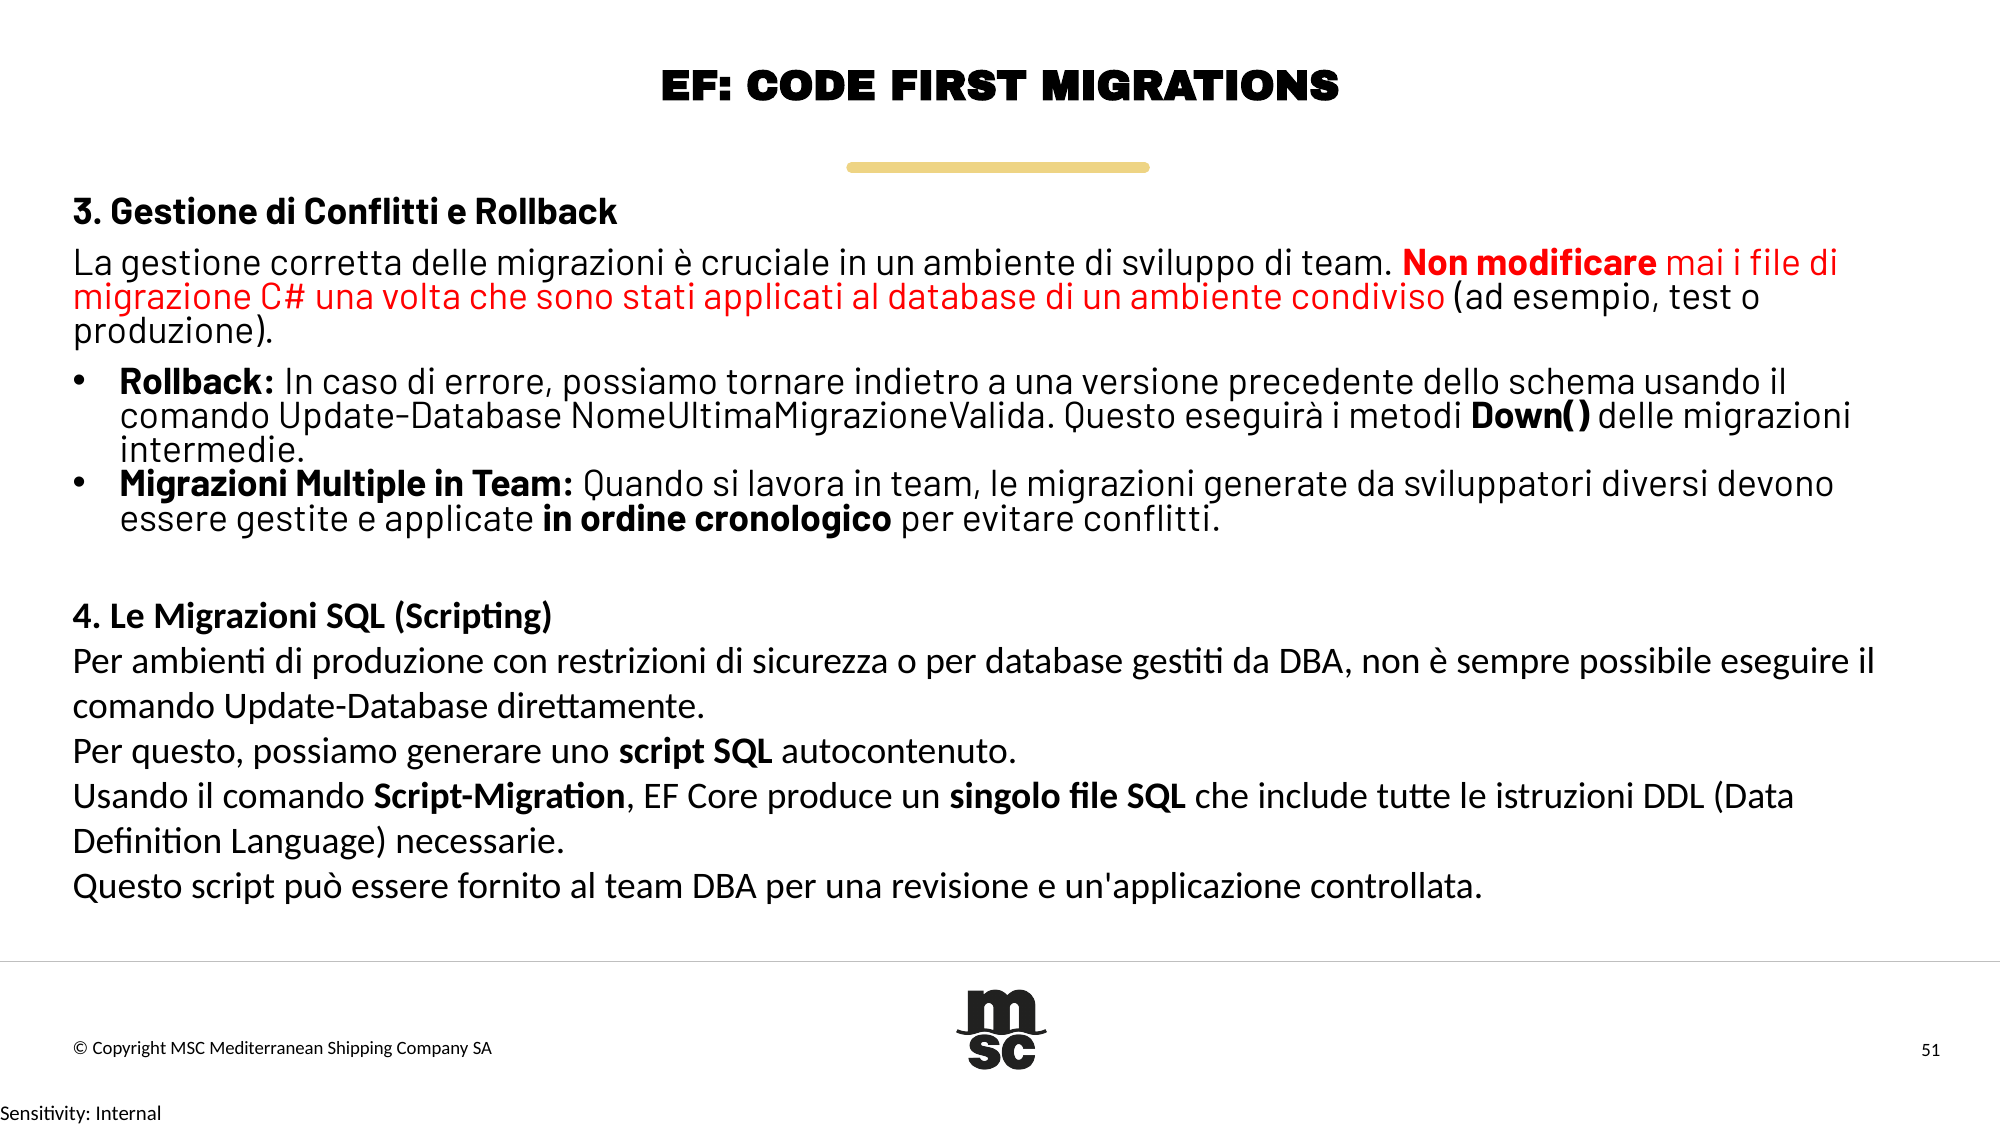

# EF: CODE FIRST Migrations
3. Gestione di Conflitti e Rollback
La gestione corretta delle migrazioni è cruciale in un ambiente di sviluppo di team. Non modificare mai i file di migrazione C# una volta che sono stati applicati al database di un ambiente condiviso (ad esempio, test o produzione).
Rollback: In caso di errore, possiamo tornare indietro a una versione precedente dello schema usando il comando Update-Database NomeUltimaMigrazioneValida. Questo eseguirà i metodi Down() delle migrazioni intermedie.
Migrazioni Multiple in Team: Quando si lavora in team, le migrazioni generate da sviluppatori diversi devono essere gestite e applicate in ordine cronologico per evitare conflitti.
4. Le Migrazioni SQL (Scripting)
Per ambienti di produzione con restrizioni di sicurezza o per database gestiti da DBA, non è sempre possibile eseguire il comando Update-Database direttamente.
Per questo, possiamo generare uno script SQL autocontenuto.
Usando il comando Script-Migration, EF Core produce un singolo file SQL che include tutte le istruzioni DDL (Data Definition Language) necessarie.
Questo script può essere fornito al team DBA per una revisione e un'applicazione controllata.
© Copyright MSC Mediterranean Shipping Company SA

51